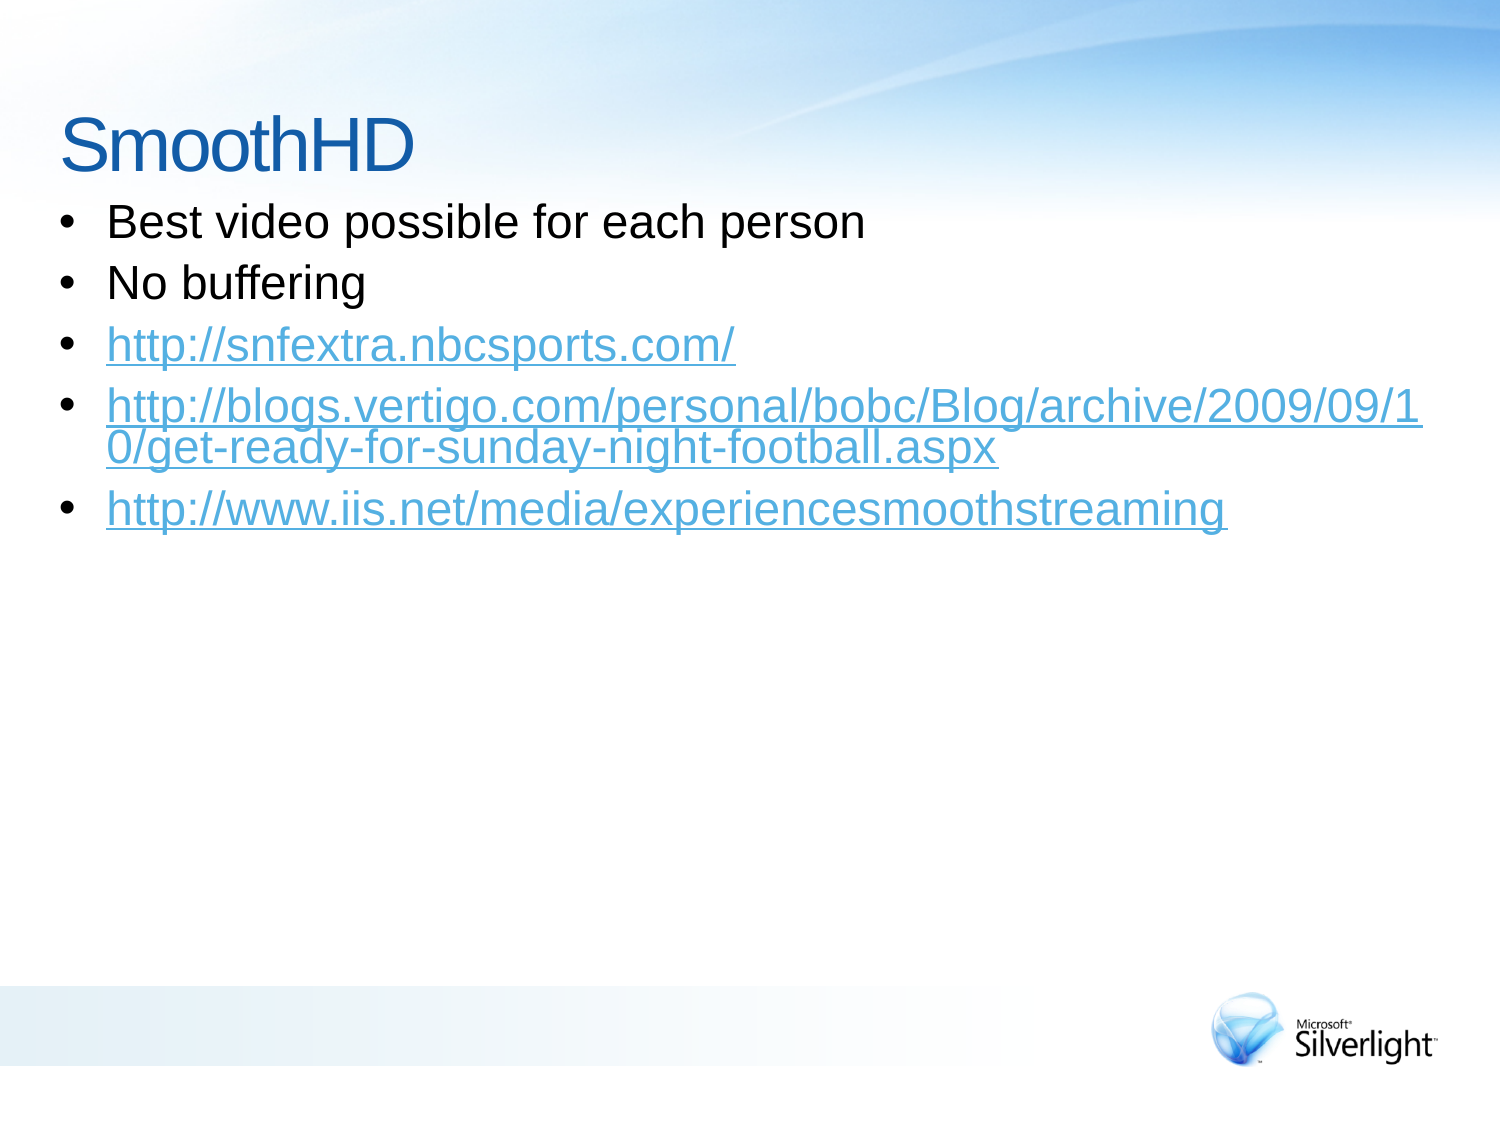

# SmoothHD
Best video possible for each person
No buffering
http://snfextra.nbcsports.com/
http://blogs.vertigo.com/personal/bobc/Blog/archive/2009/09/10/get-ready-for-sunday-night-football.aspx
http://www.iis.net/media/experiencesmoothstreaming